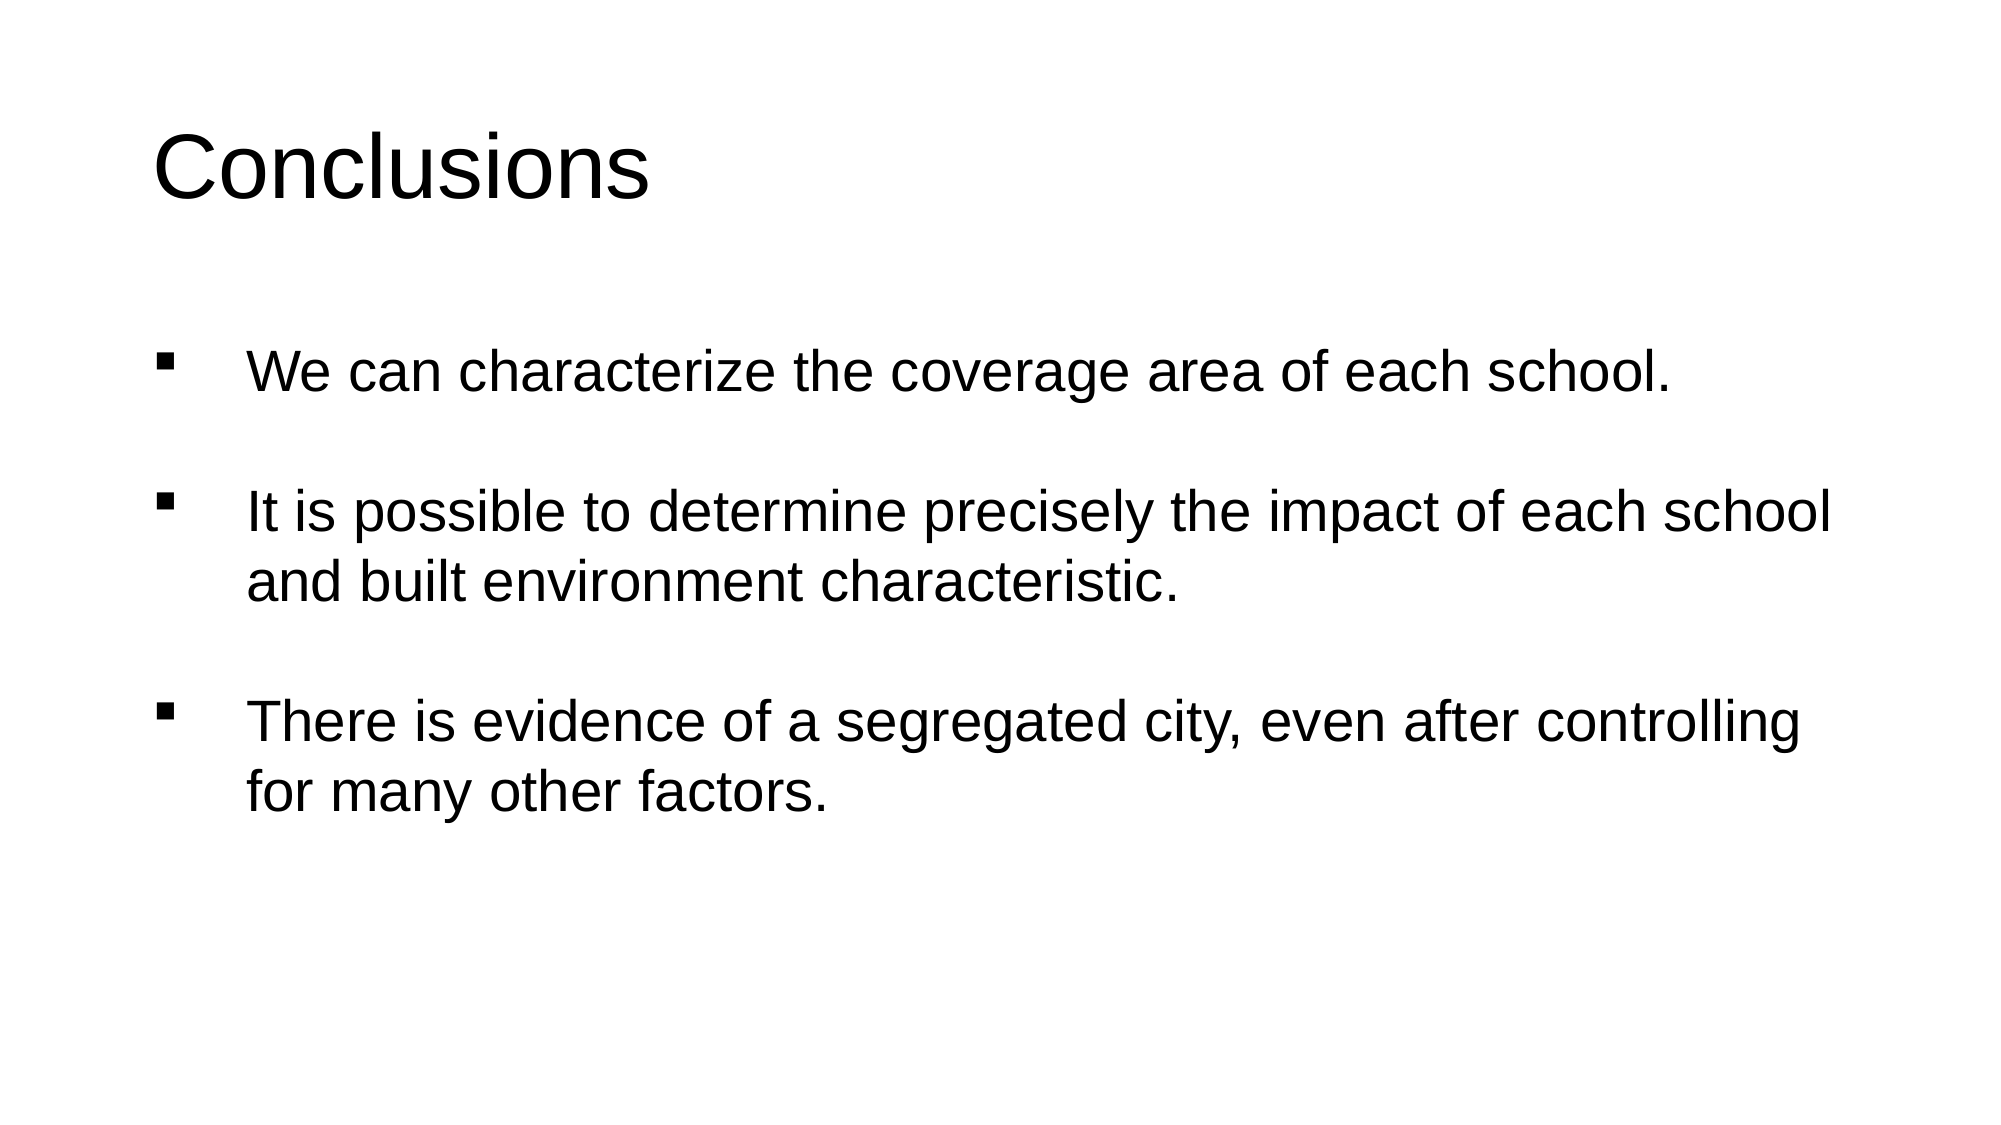

# Conclusions
We can characterize the coverage area of each school.

It is possible to determine precisely the impact of each school and built environment characteristic.

There is evidence of a segregated city, even after controlling for many other factors.